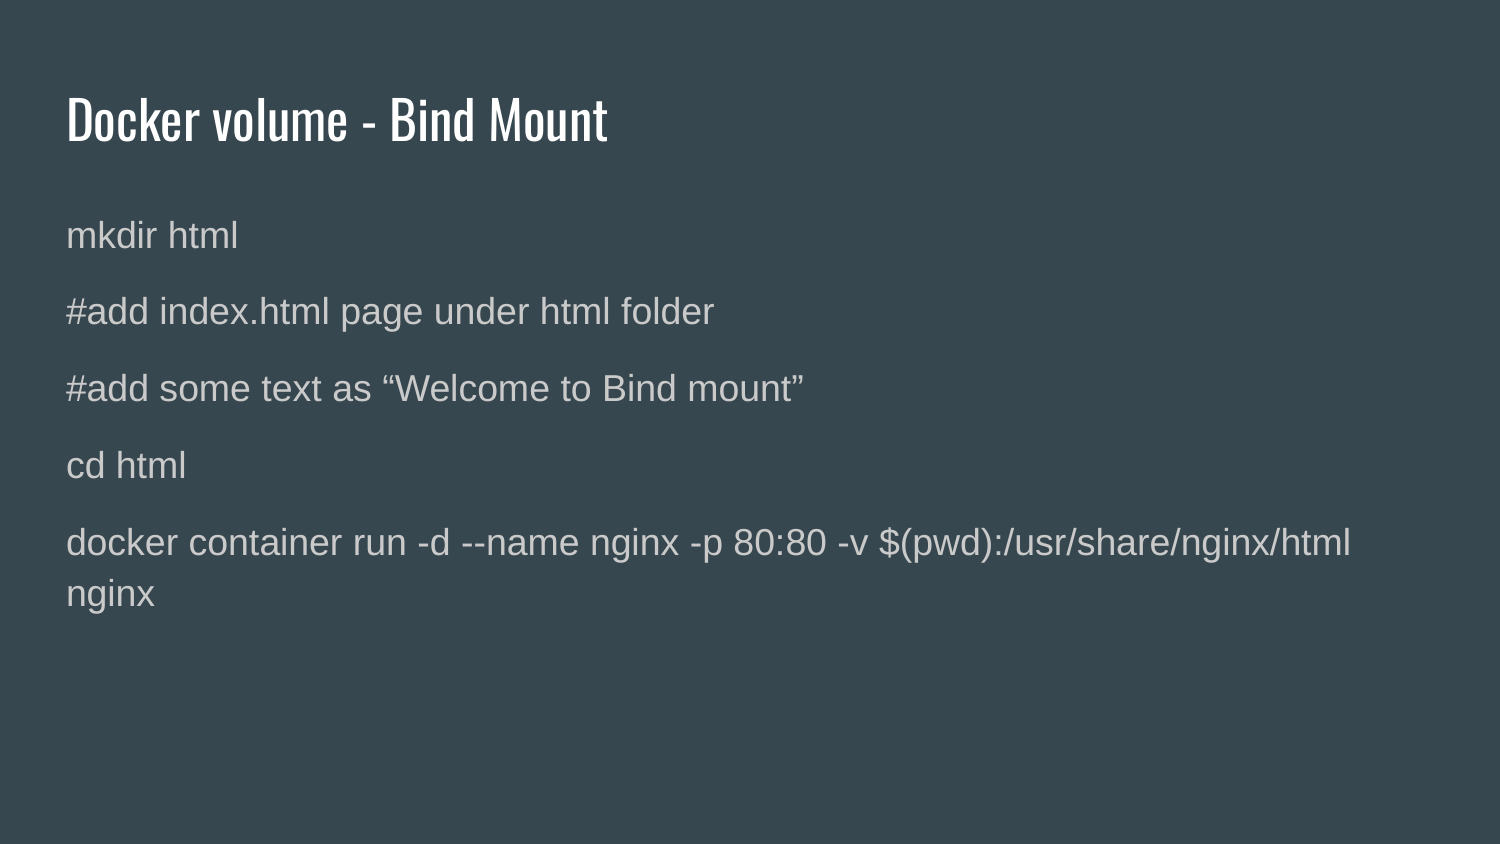

# Docker volume - Bind Mount
mkdir html
#add index.html page under html folder
#add some text as “Welcome to Bind mount”
cd html
docker container run -d --name nginx -p 80:80 -v $(pwd):/usr/share/nginx/html nginx